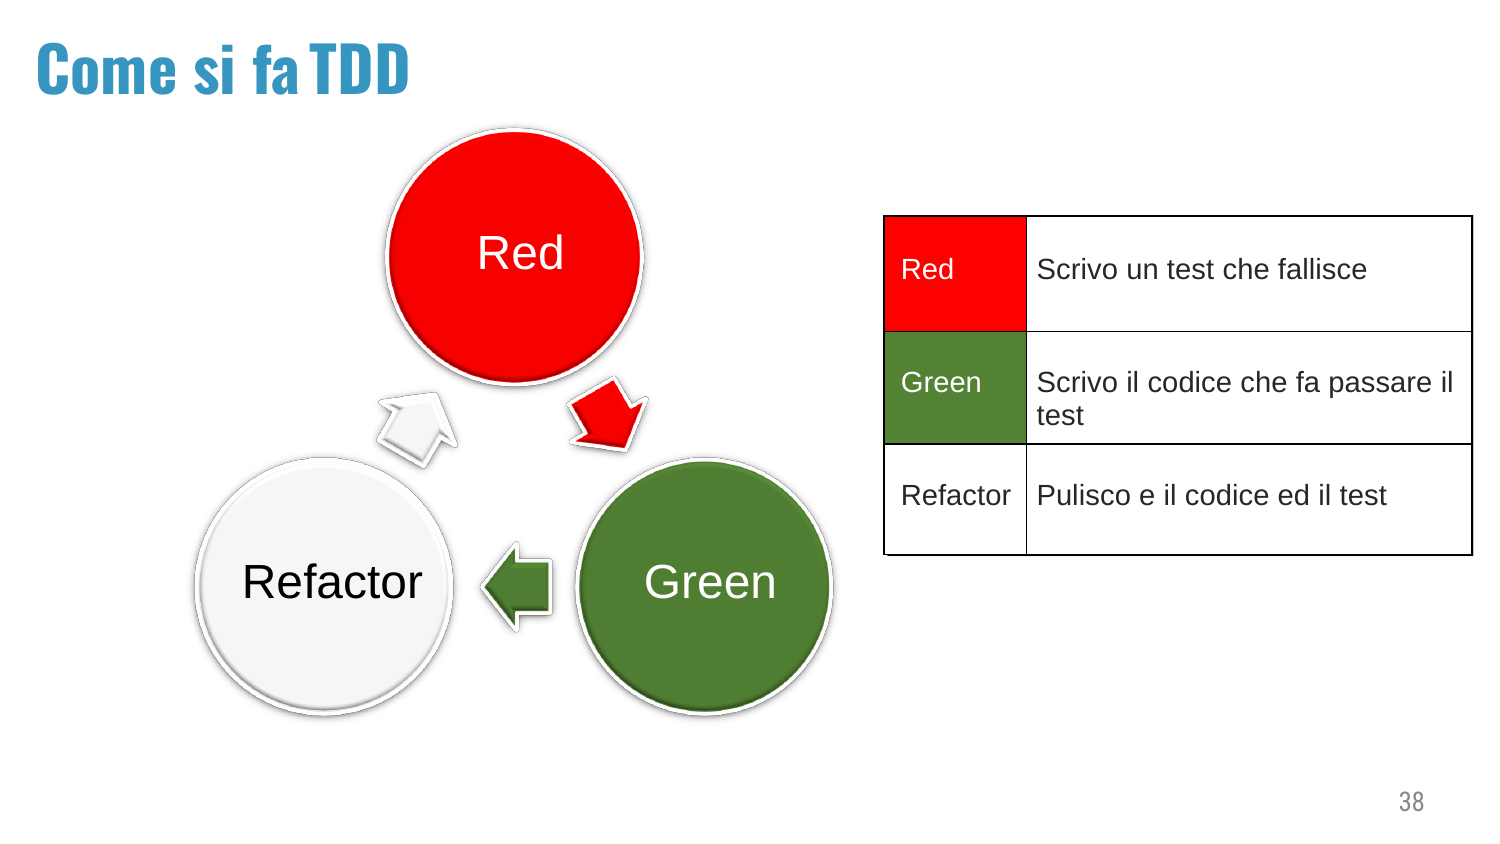

Come si fa TDD

| Red | Scrivo un test che fallisce |
| --- | --- |
| Green | Scrivo il codice che fa passare il test |
| Refactor | Pulisco e il codice ed il test |

Red

Refactor
Green
38